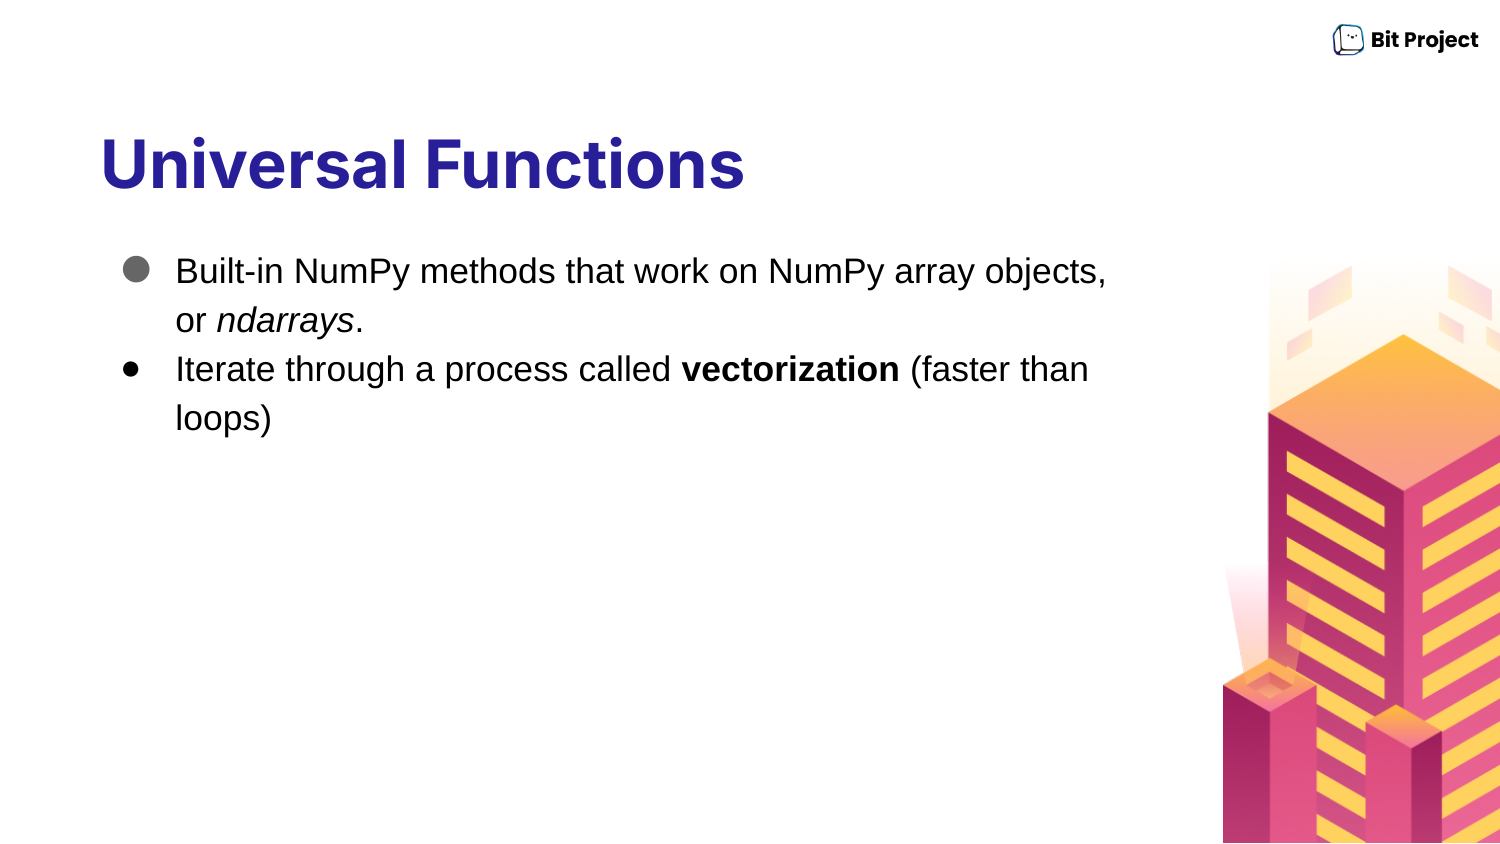

# Universal Functions
Built-in NumPy methods that work on NumPy array objects, or ndarrays.
Iterate through a process called vectorization (faster than loops)